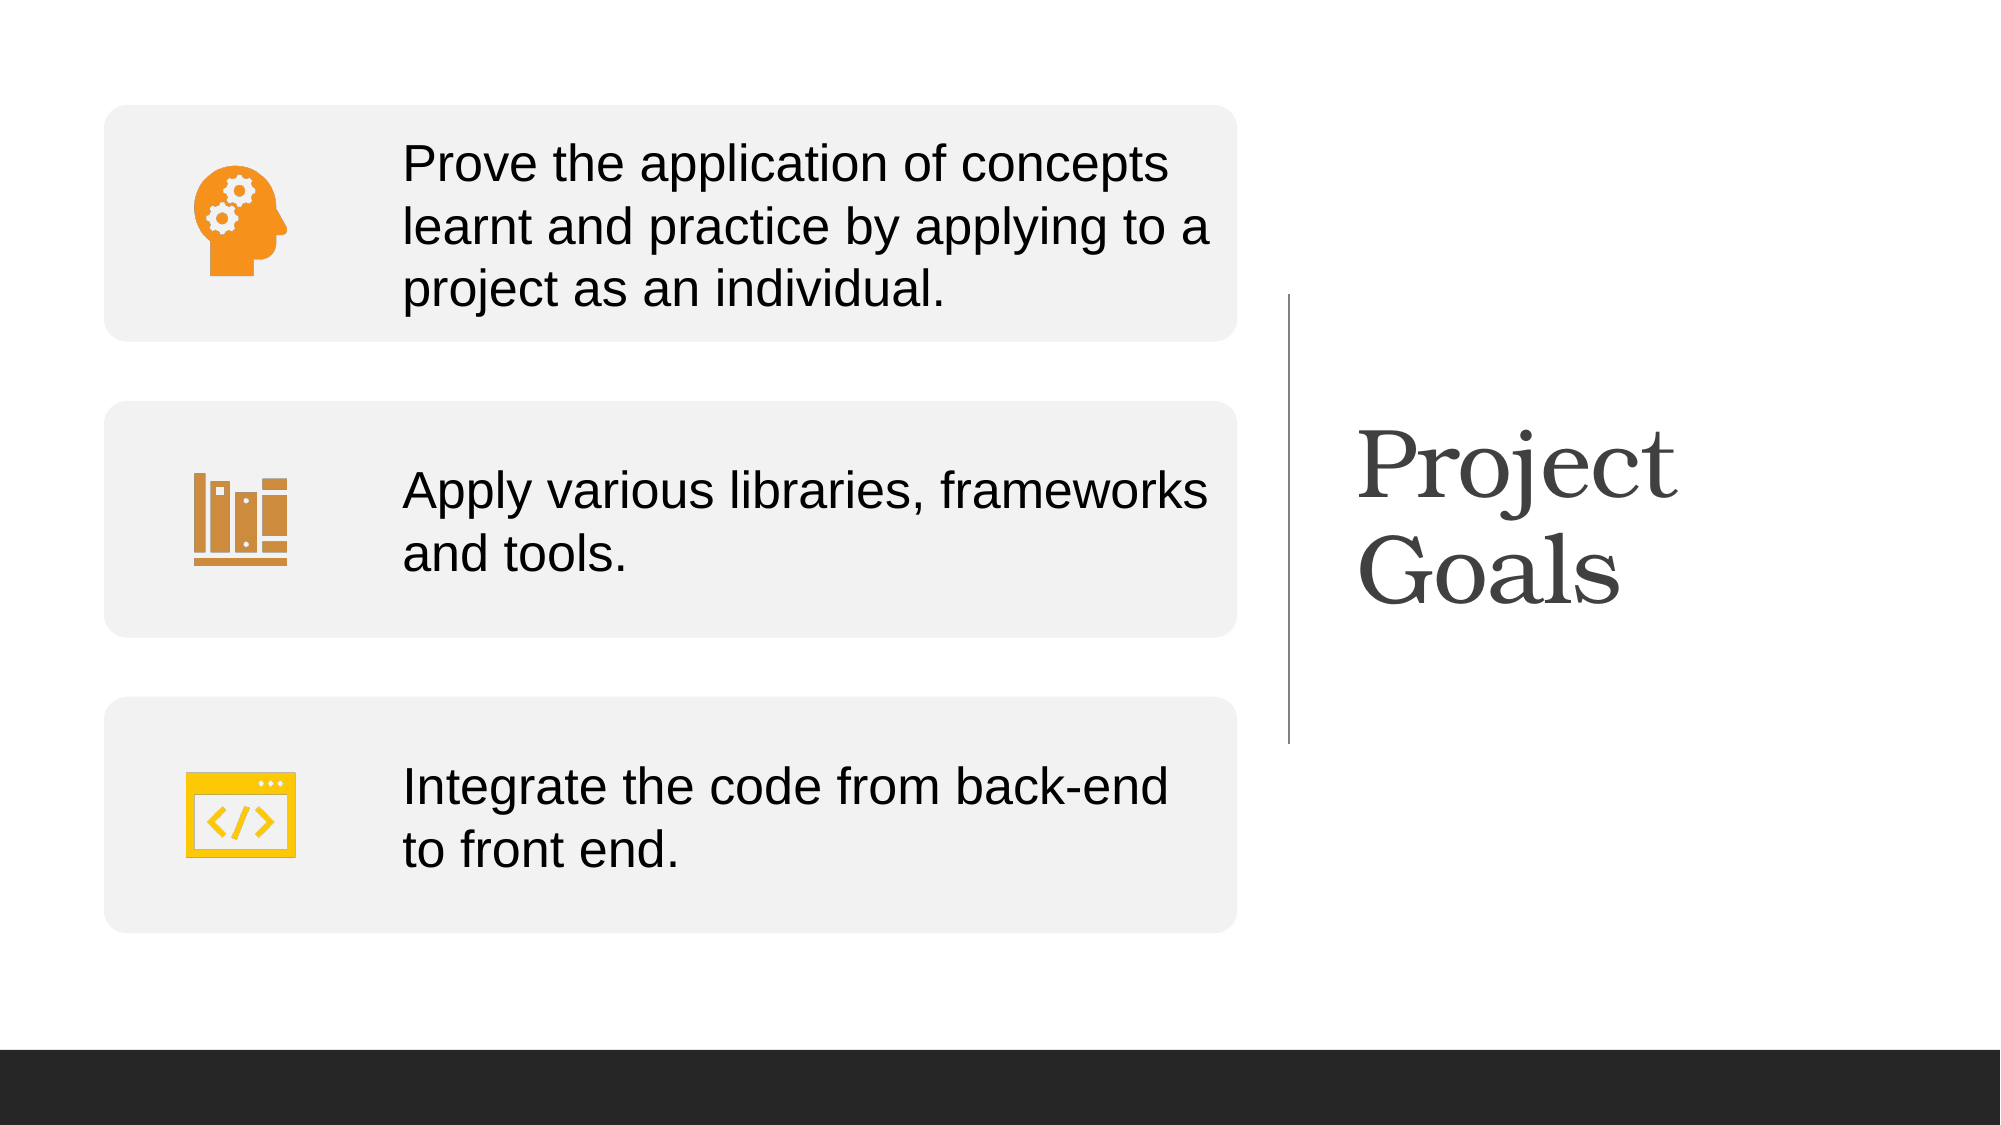

# Project Goals
Prove the application of concepts learnt and practice by applying to a project as an individual.
Apply various libraries, frameworks and tools.
Integrate the code from back-end to front end.